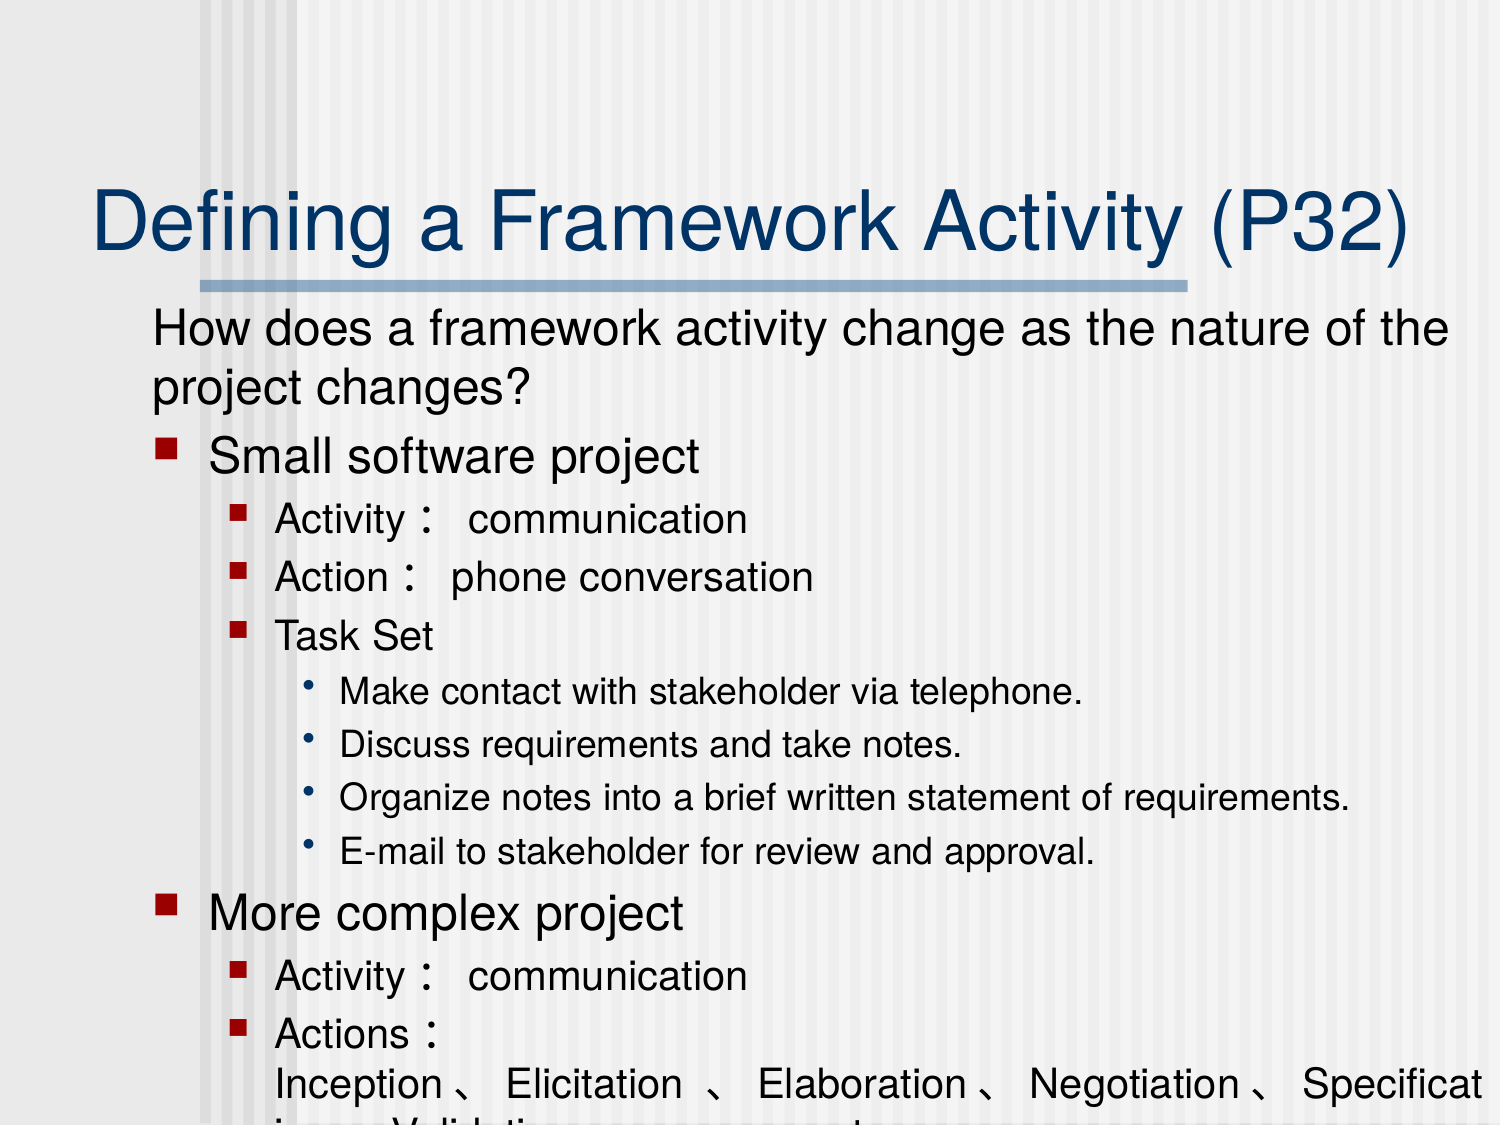

Defining a Framework Activity (P32)
How does a framework activity change as the nature of the project changes?
Small software project
Activity：communication
Action：phone conversation
Task Set
Make contact with stakeholder via telephone.
Discuss requirements and take notes.
Organize notes into a brief written statement of requirements.
E-mail to stakeholder for review and approval.
More complex project
Activity：communication
Actions：Inception、Elicitation 、Elaboration、Negotiation、Specification、Validation + management